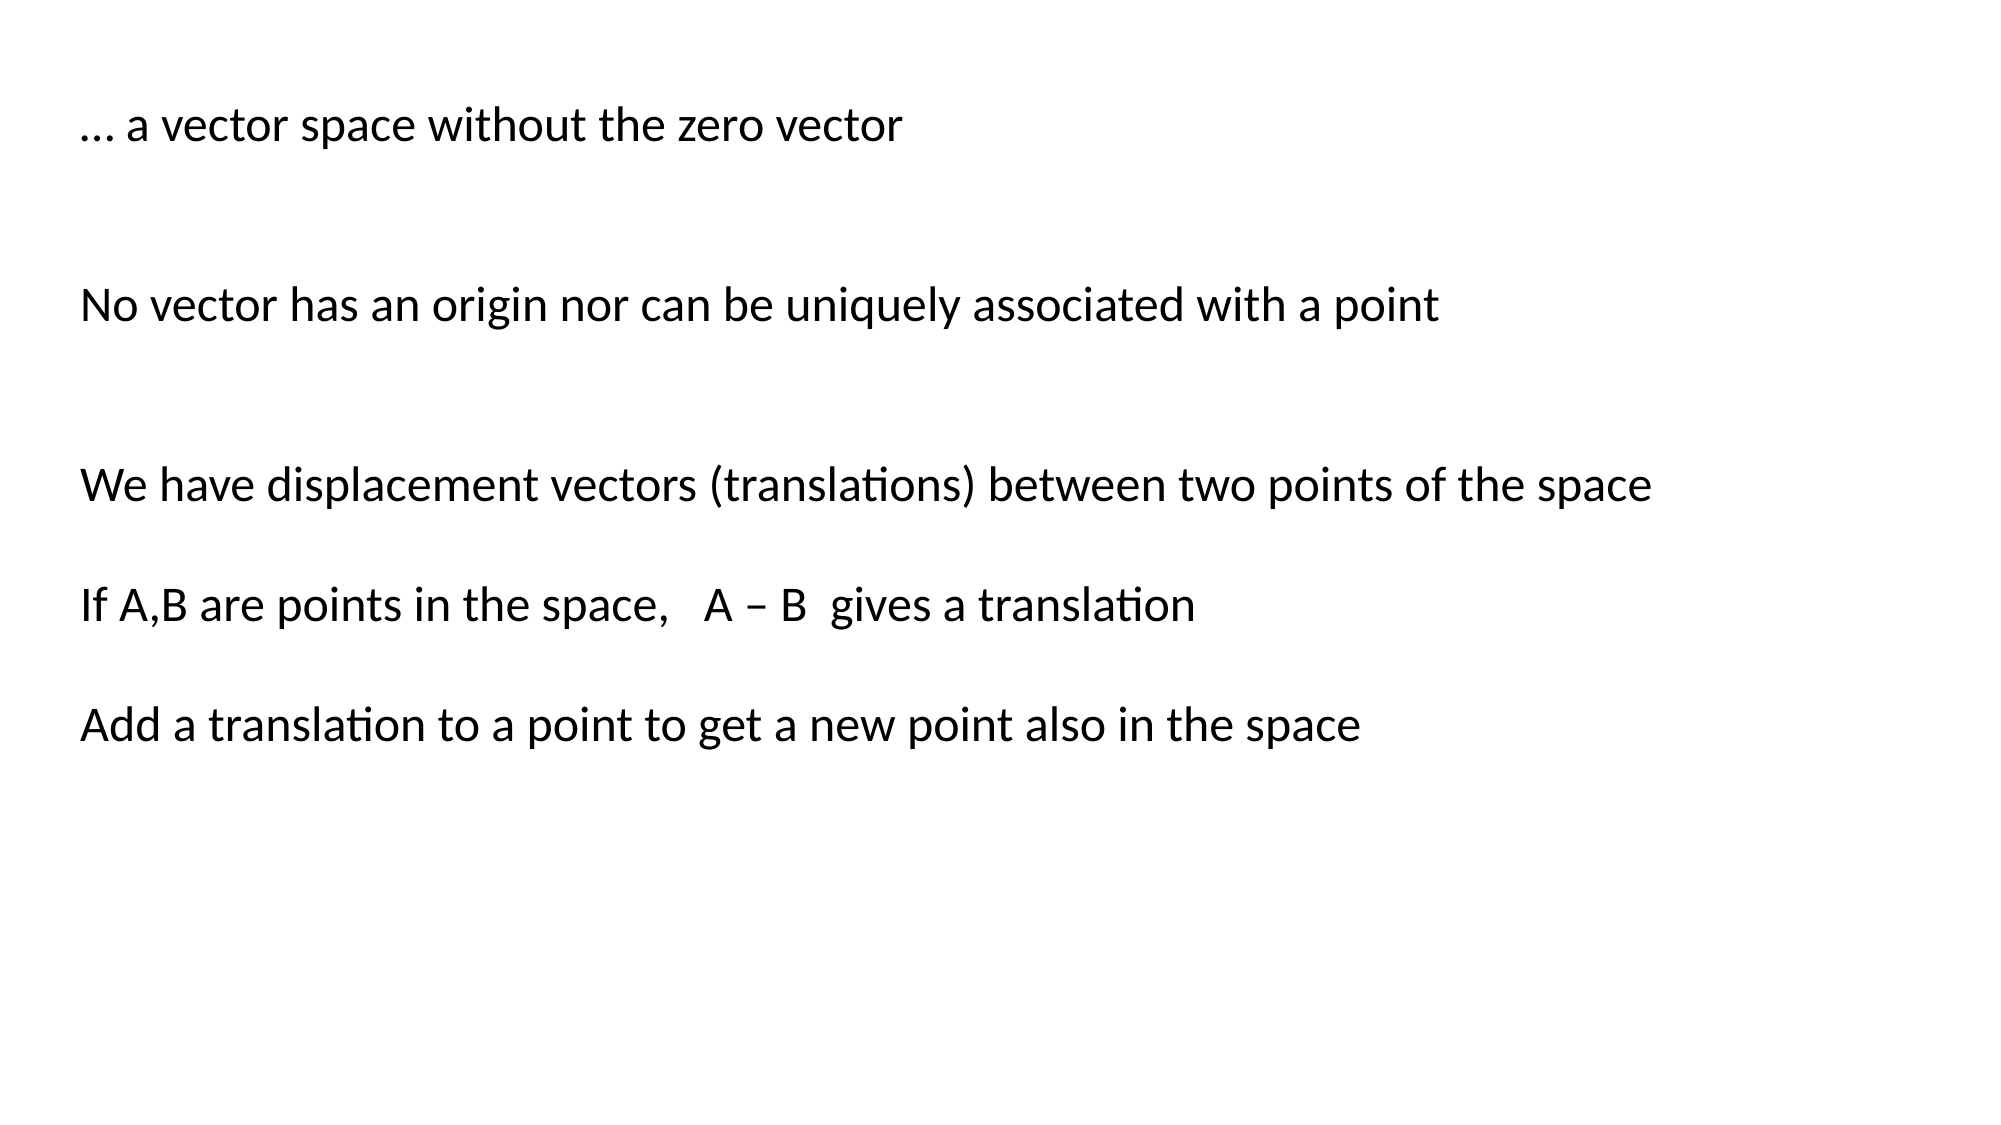

… a vector space without the zero vector

No vector has an origin nor can be uniquely associated with a point

We have displacement vectors (translations) between two points of the space

If A,B are points in the space,   A – B  gives a translation

Add a translation to a point to get a new point also in the space